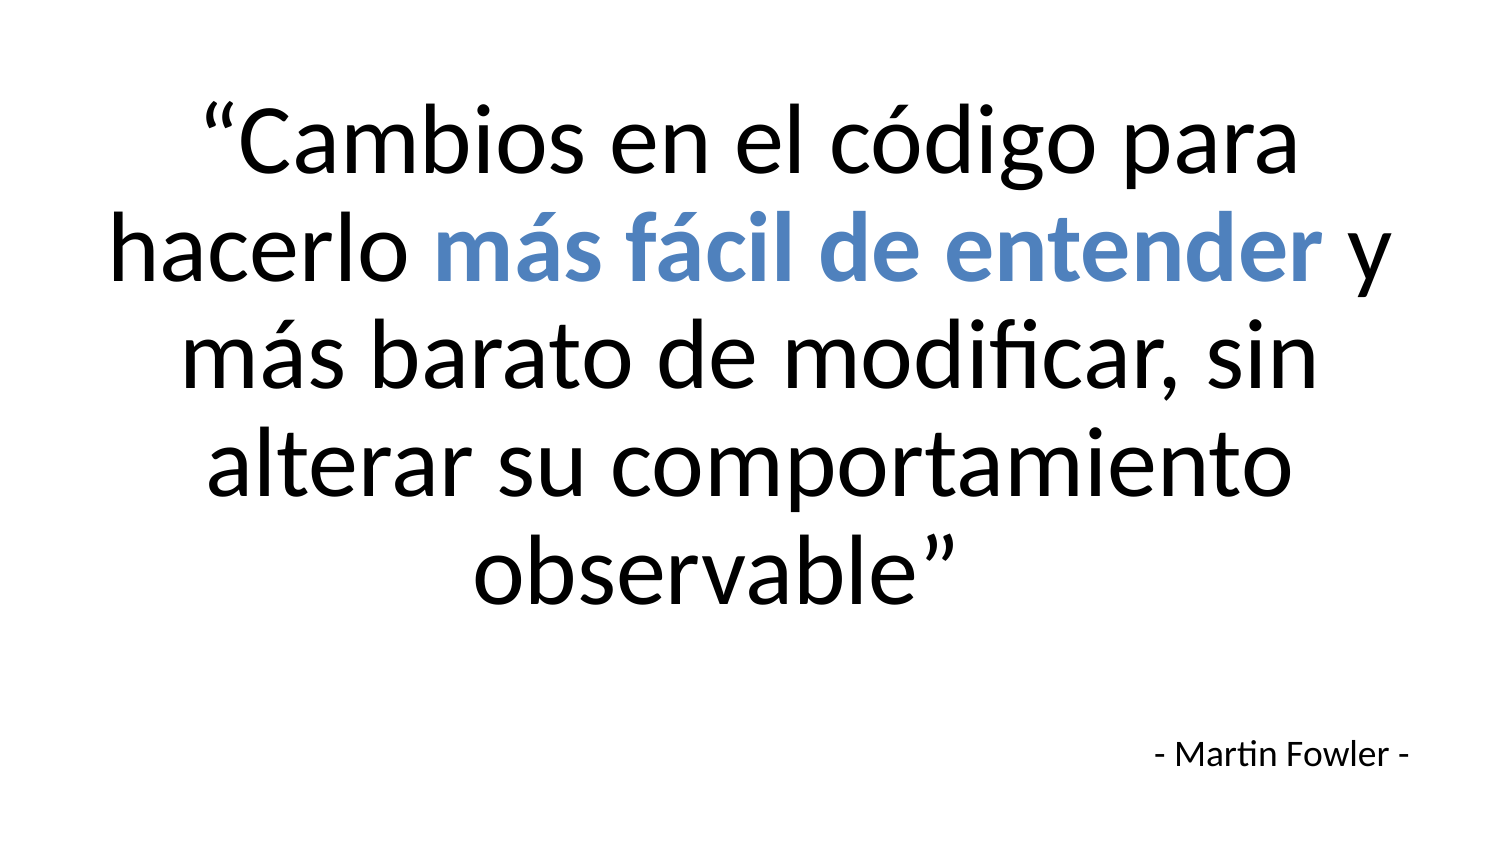

“Cambios en el código para hacerlo más fácil de entender y más barato de modificar, sin alterar su comportamiento observable”

- Martin Fowler -